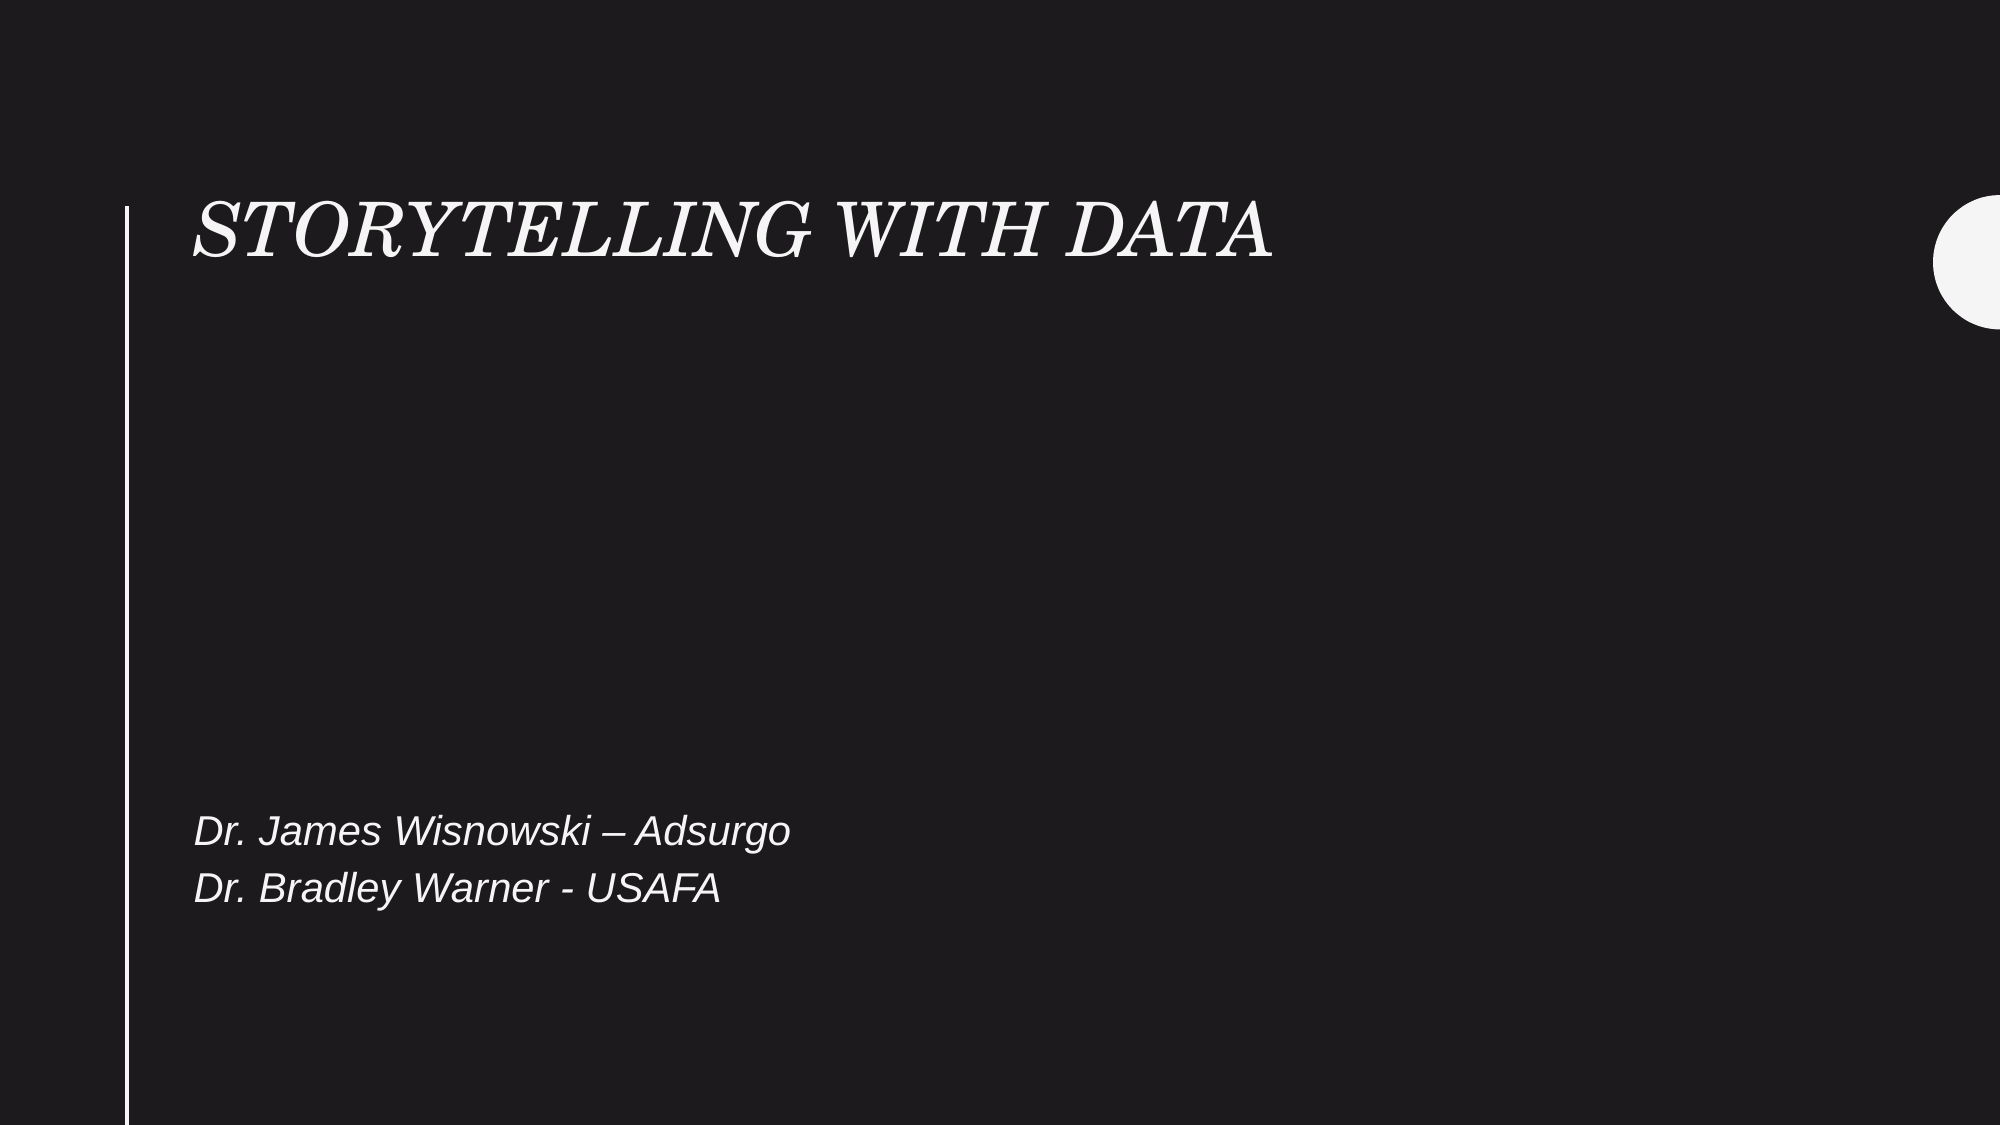

# Storytelling with data
Dr. James Wisnowski – Adsurgo
Dr. Bradley Warner - USAFA